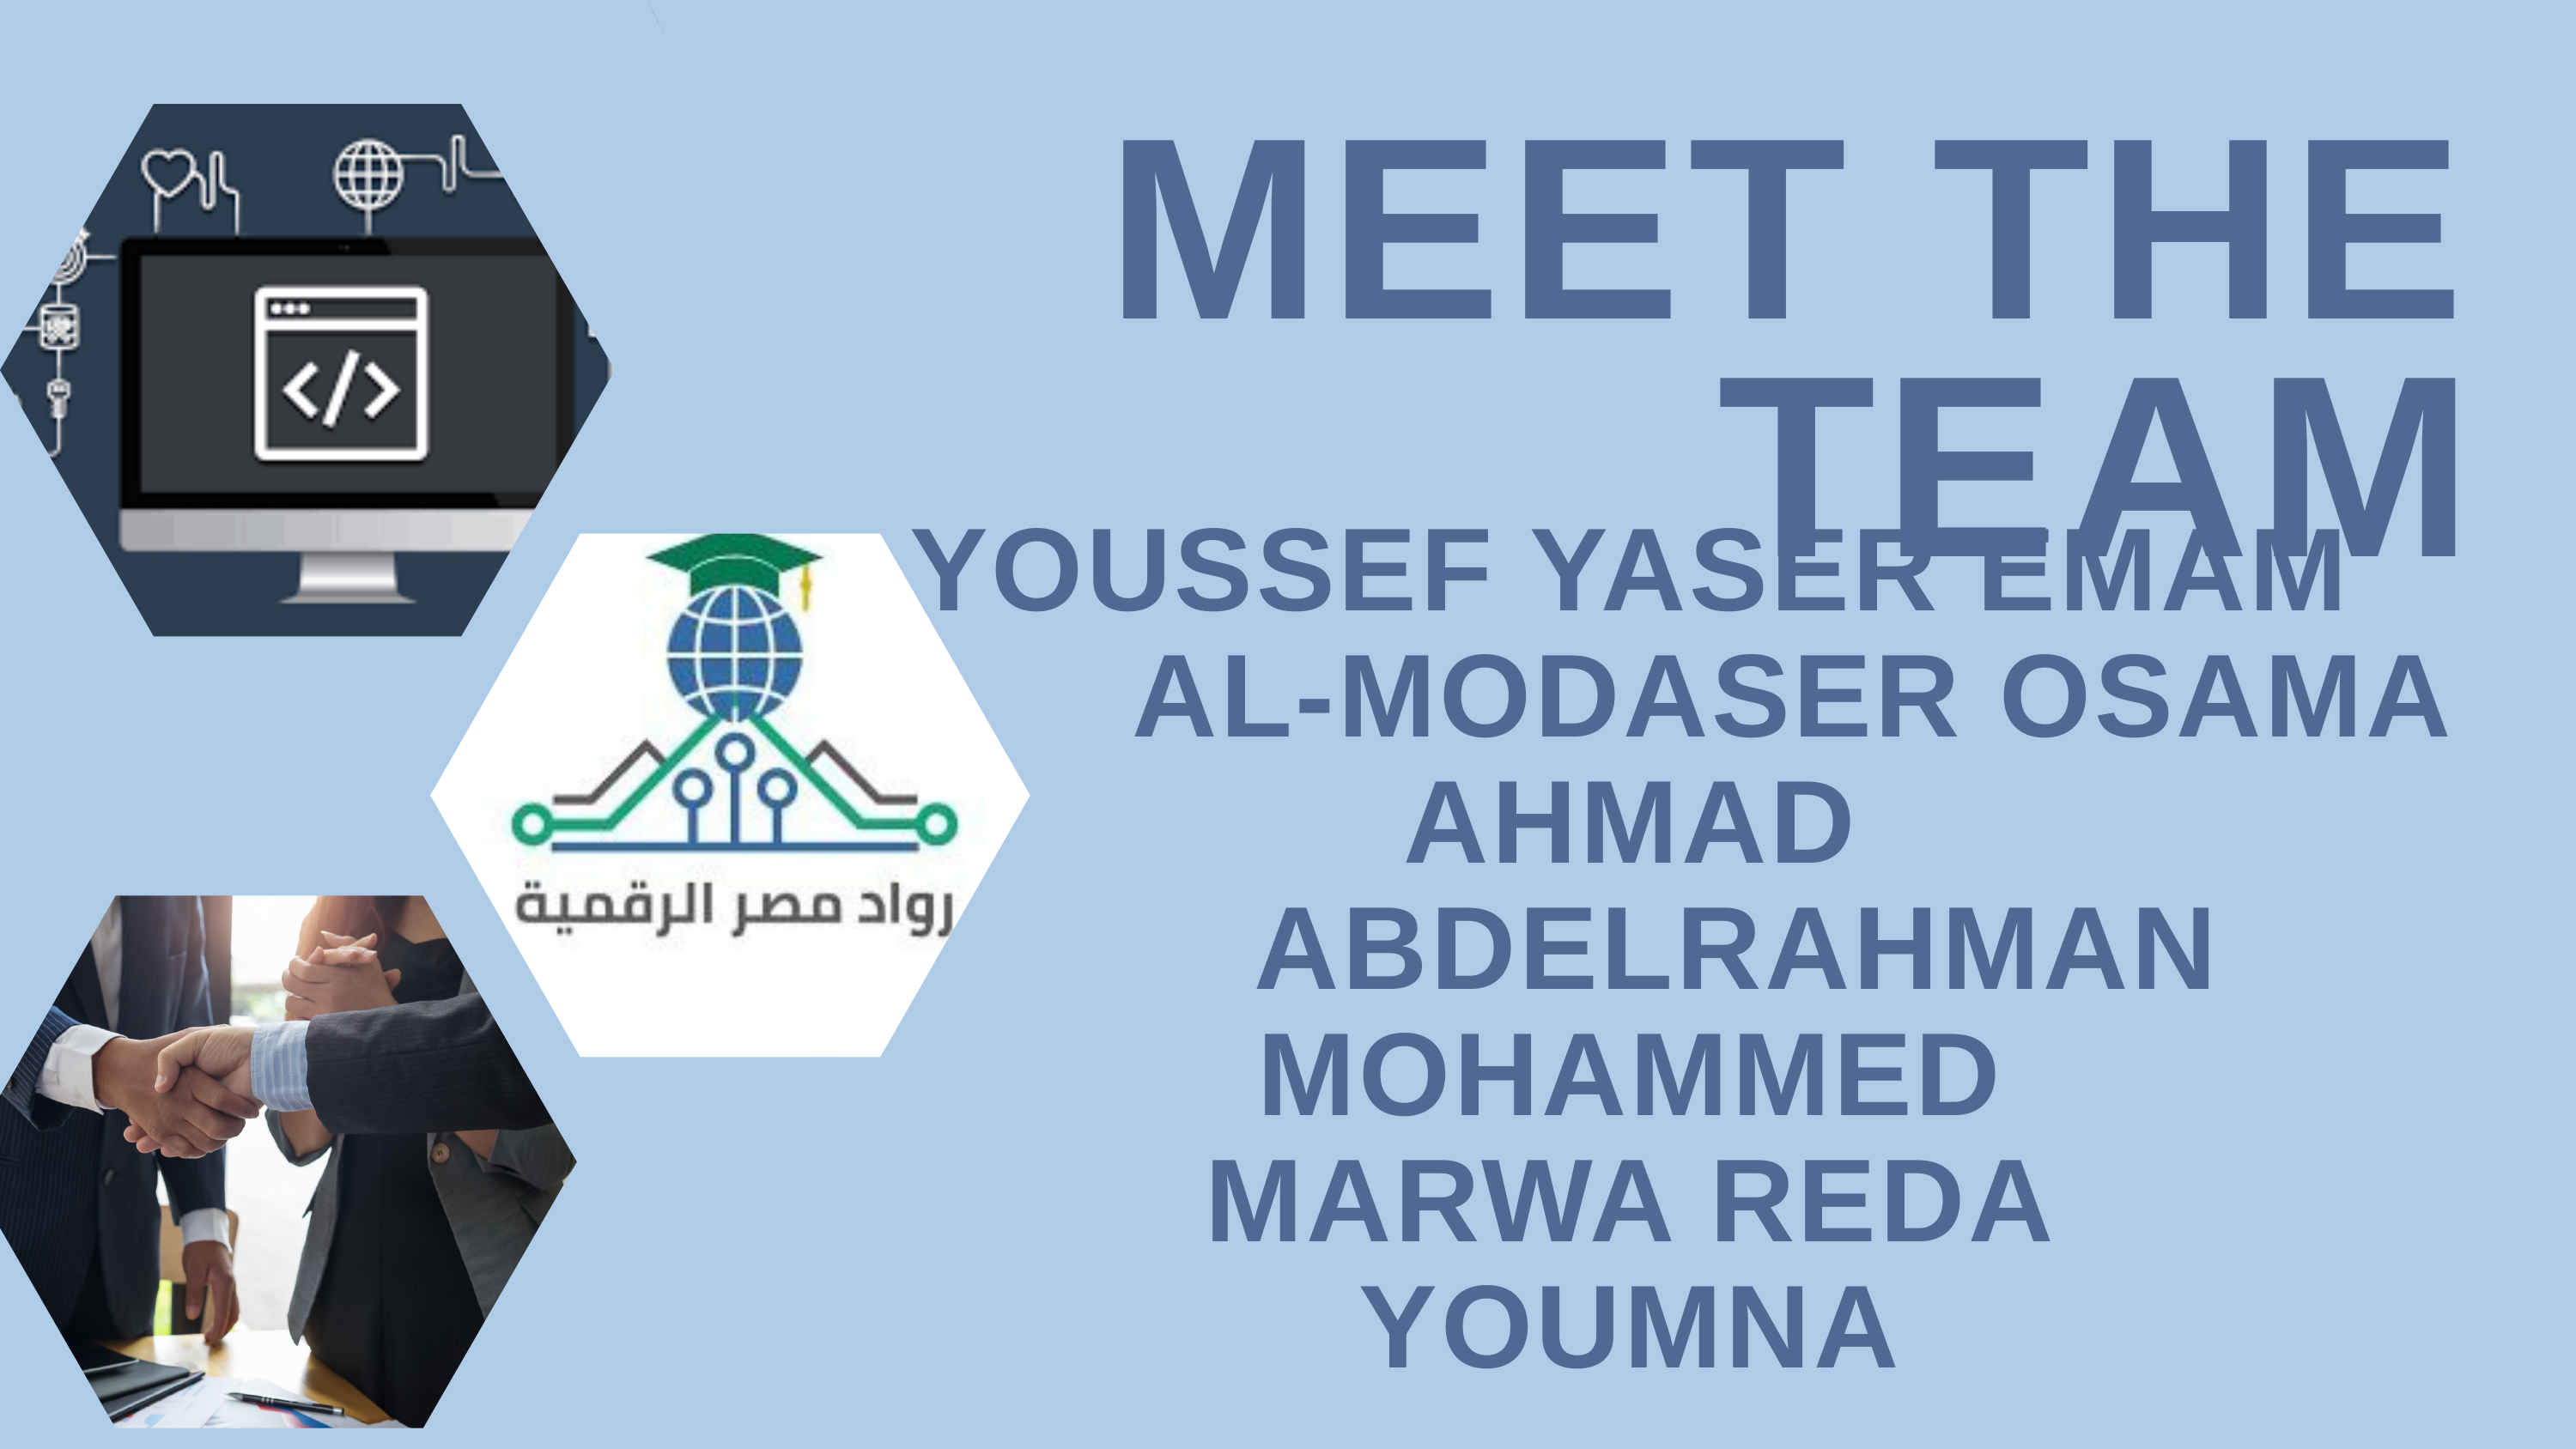

MEET THE TEAM
YOUSSEF YASER EMAM
         AL-MODASER OSAMA AHMAD
      ABDELRAHMAN MOHAMMED
MARWA REDA
YOUMNA